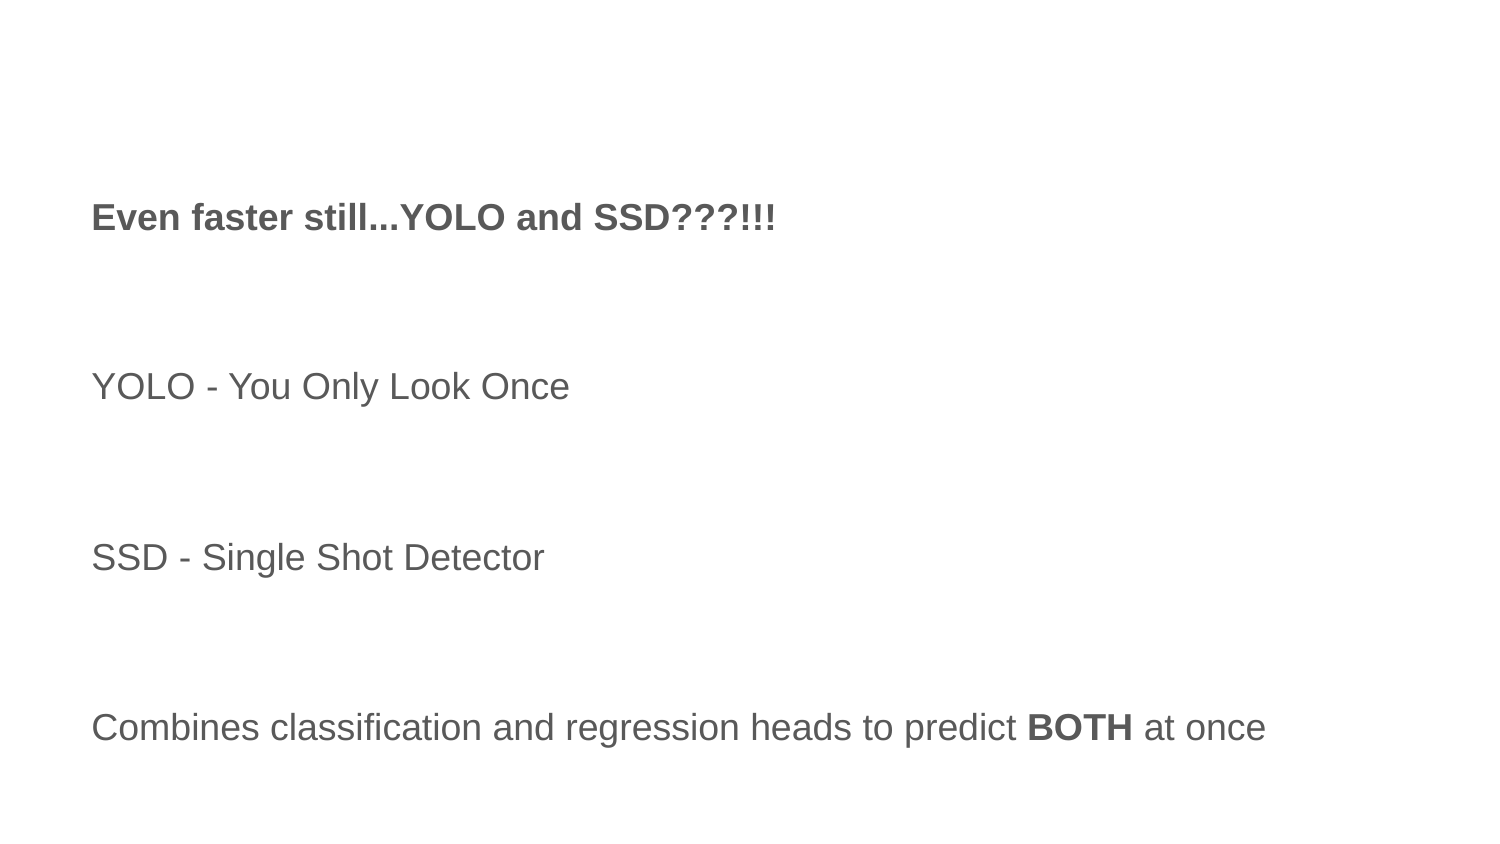

Even faster still...YOLO and SSD???!!!

YOLO - You Only Look Once

SSD - Single Shot Detector

Combines classification and regression heads to predict BOTH at once